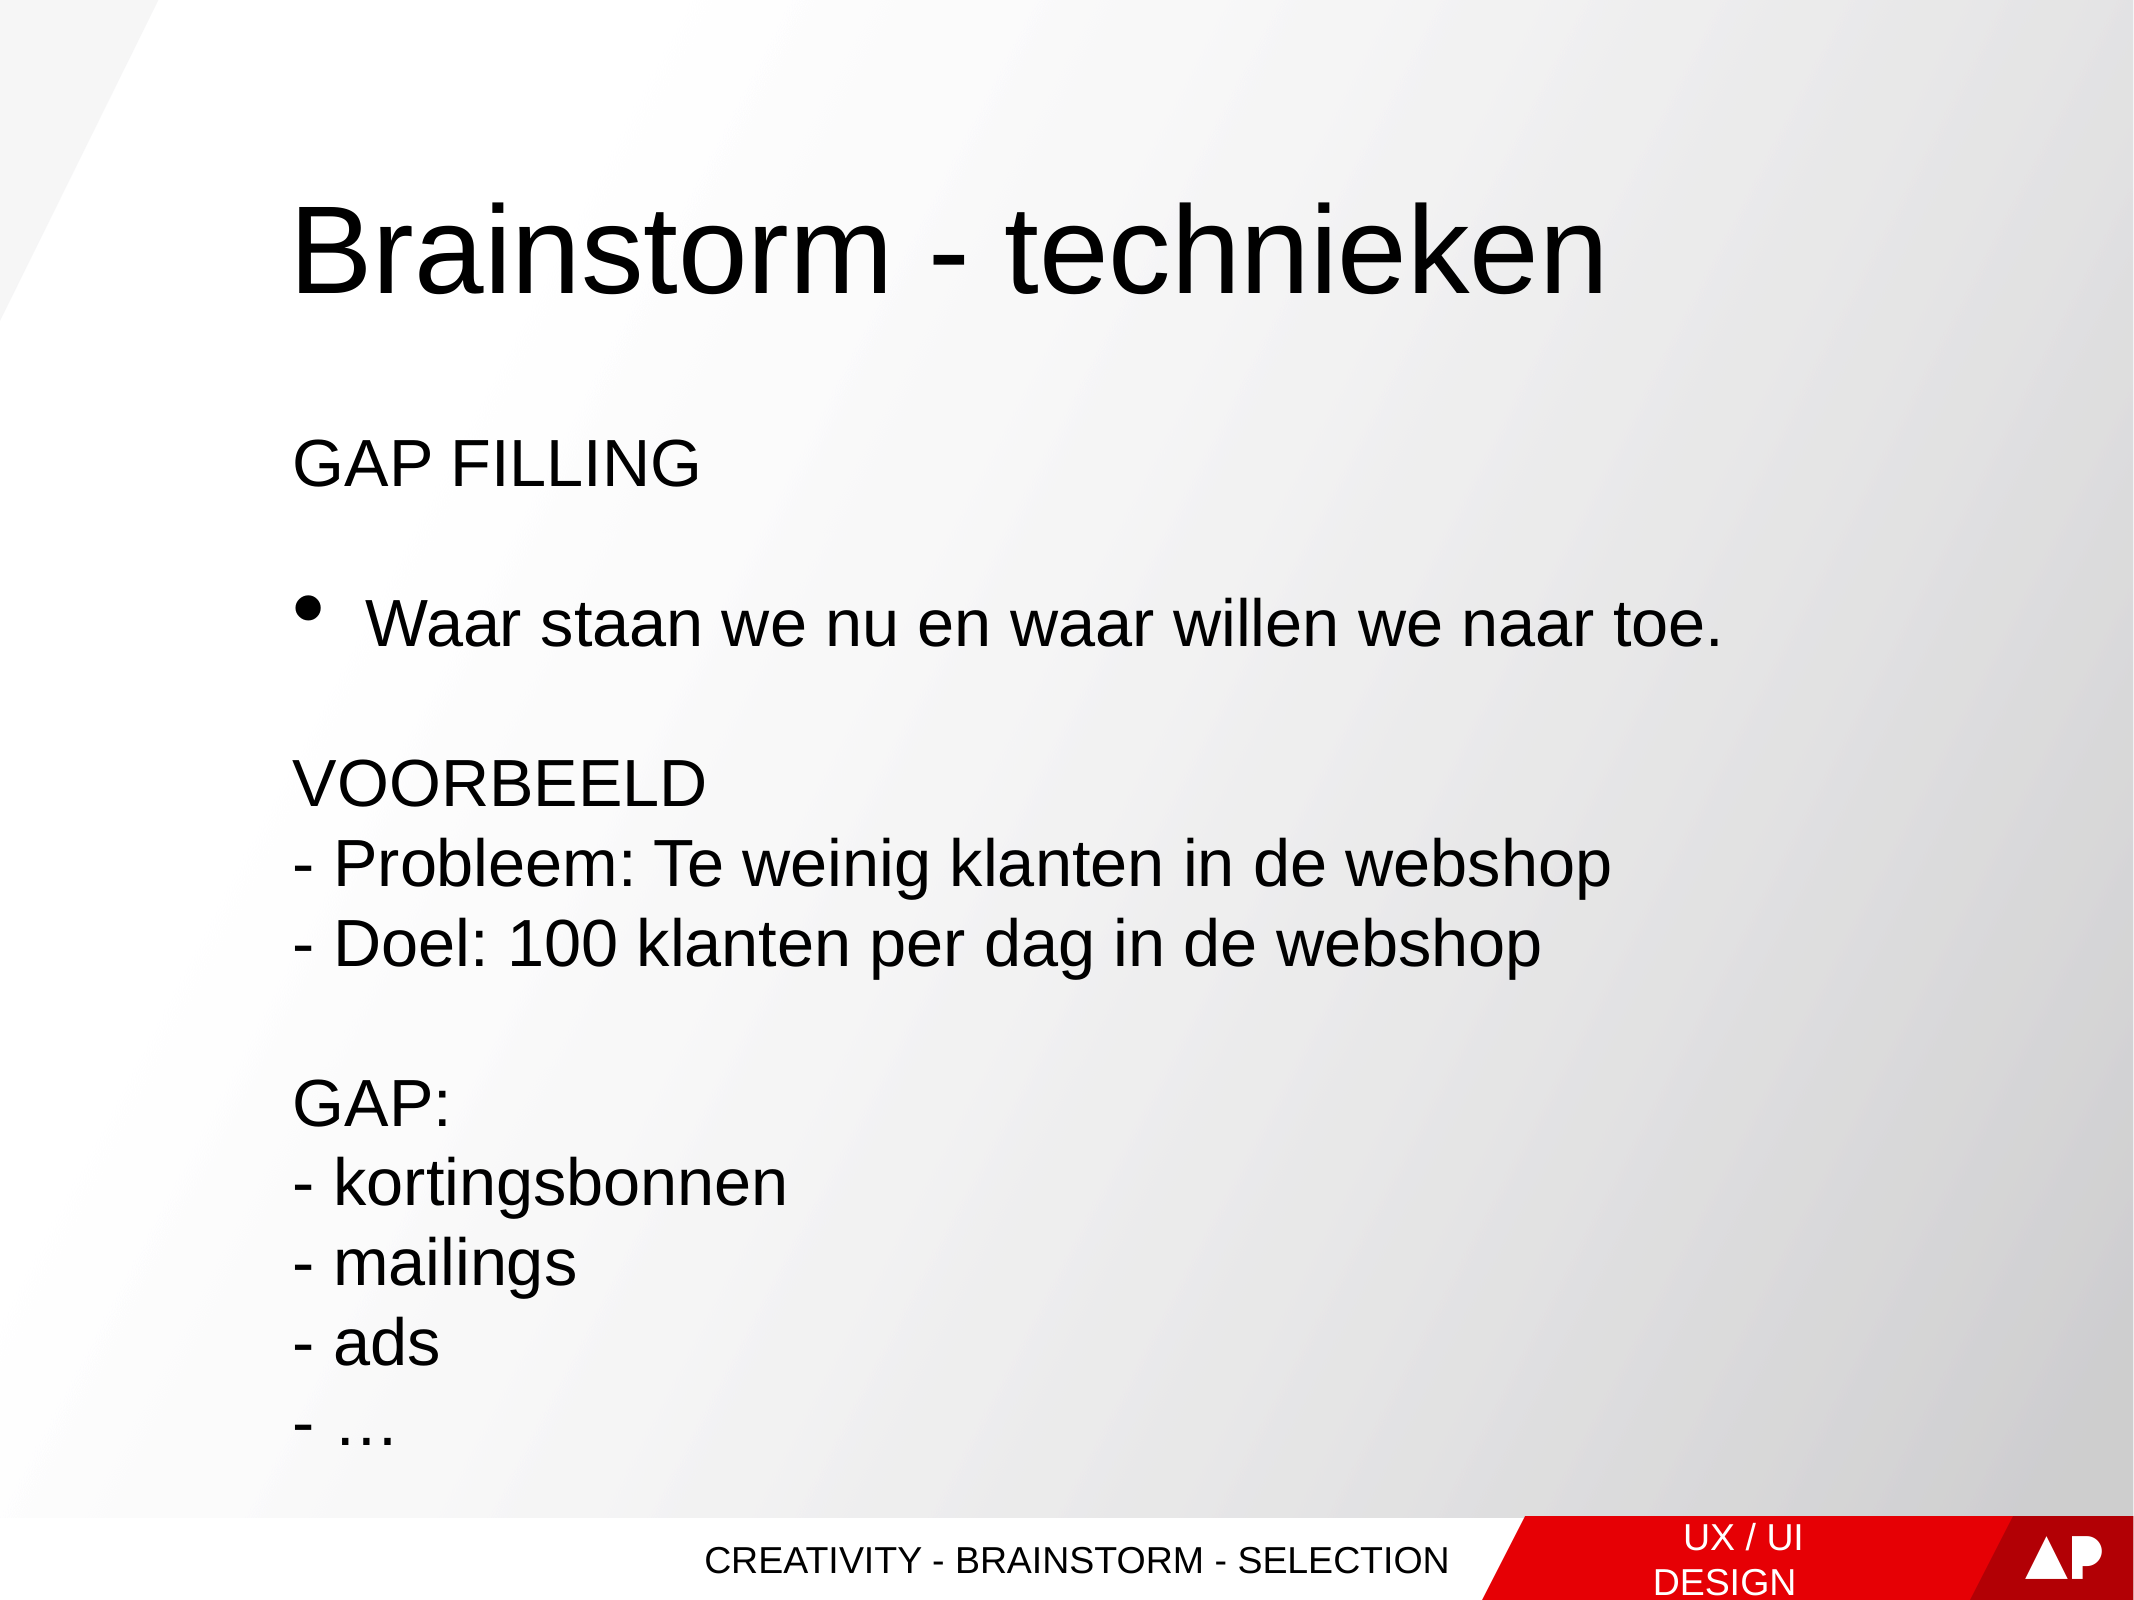

# Brainstorm - technieken
GAP FILLING

Waar staan we nu en waar willen we naar toe.

VOORBEELD
- Probleem: Te weinig klanten in de webshop
- Doel: 100 klanten per dag in de webshop
GAP:
- kortingsbonnen
- mailings
- ads
- …
CREATIVITY - BRAINSTORM - SELECTION